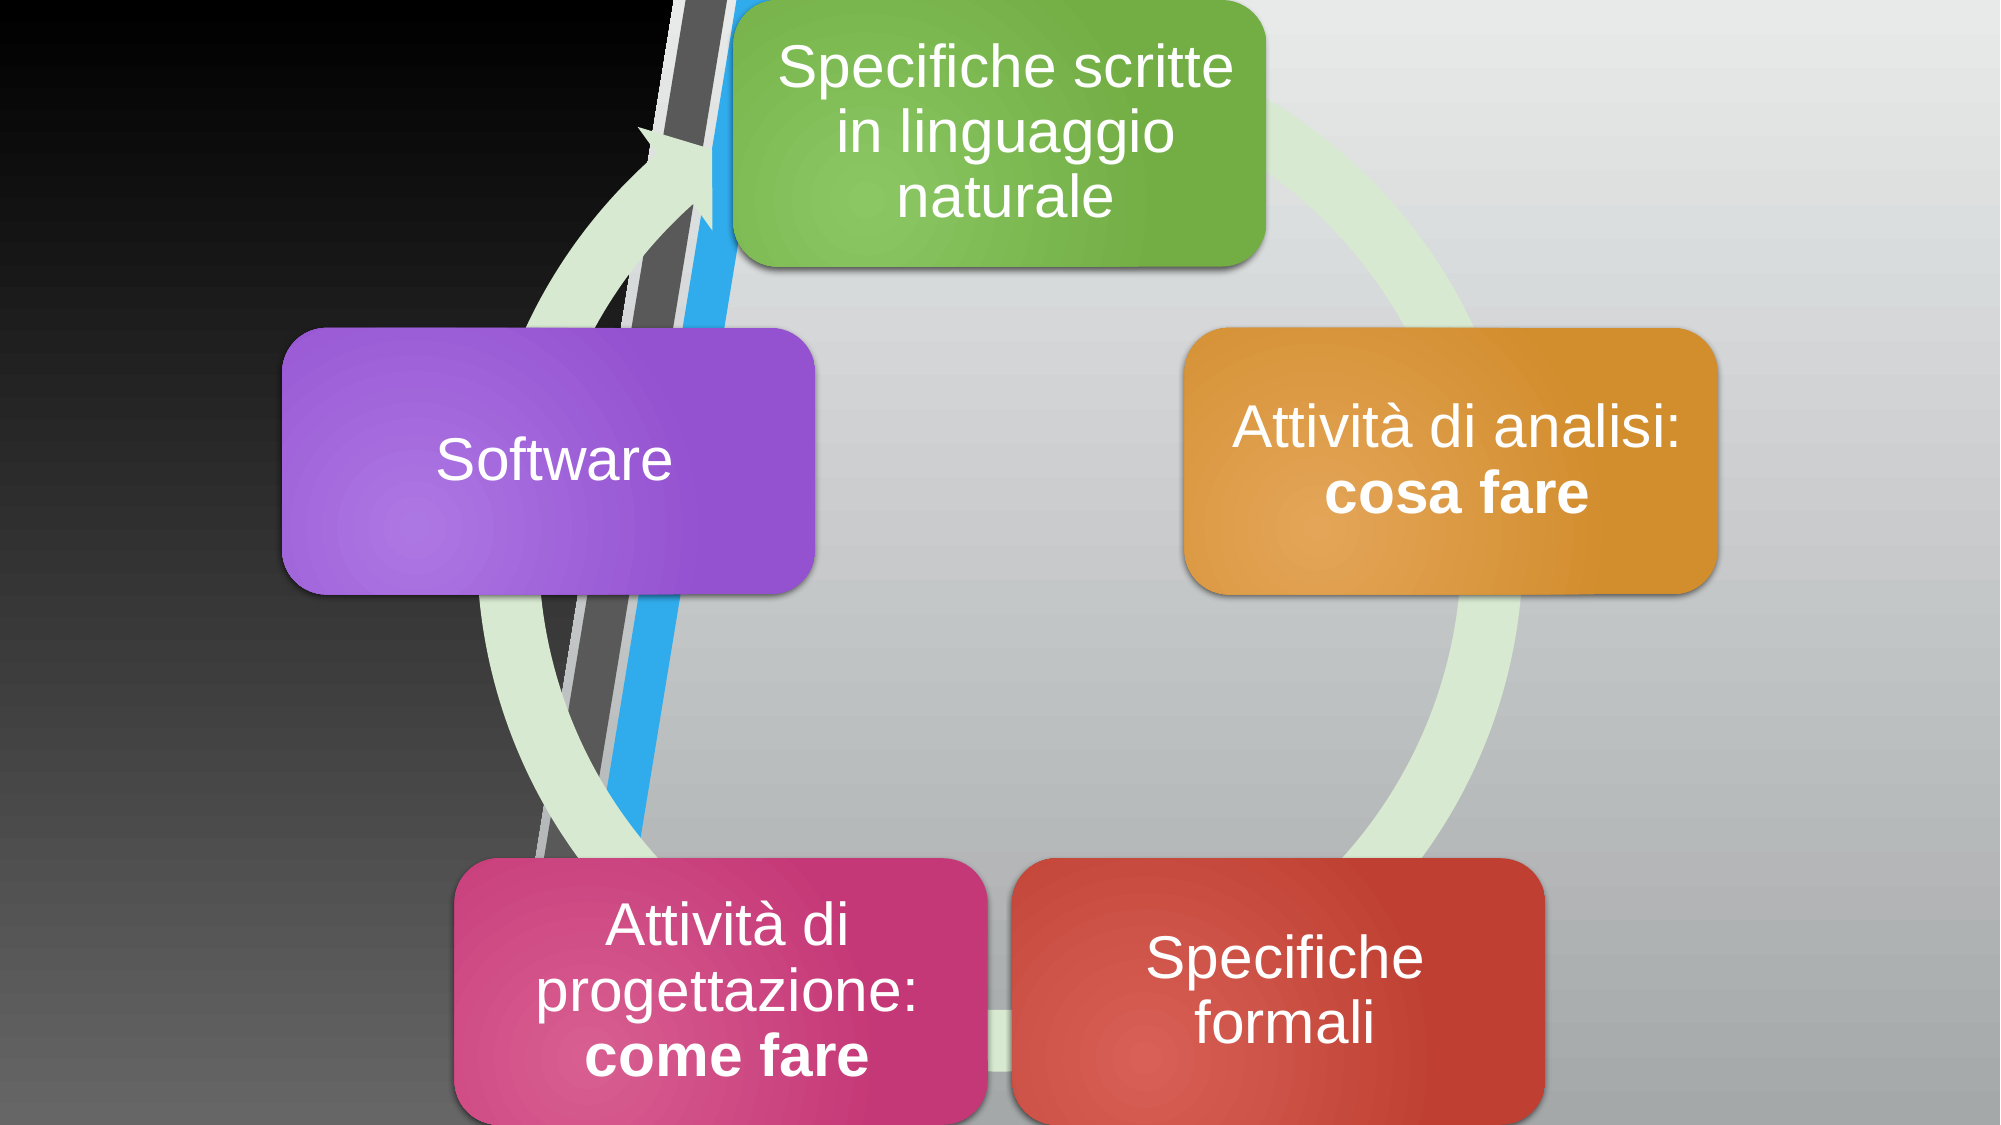

Specifiche scritte in linguaggio naturale
Attività di analisi: cosa fare
Specifiche formali
Attività di progettazione: come fare
Software